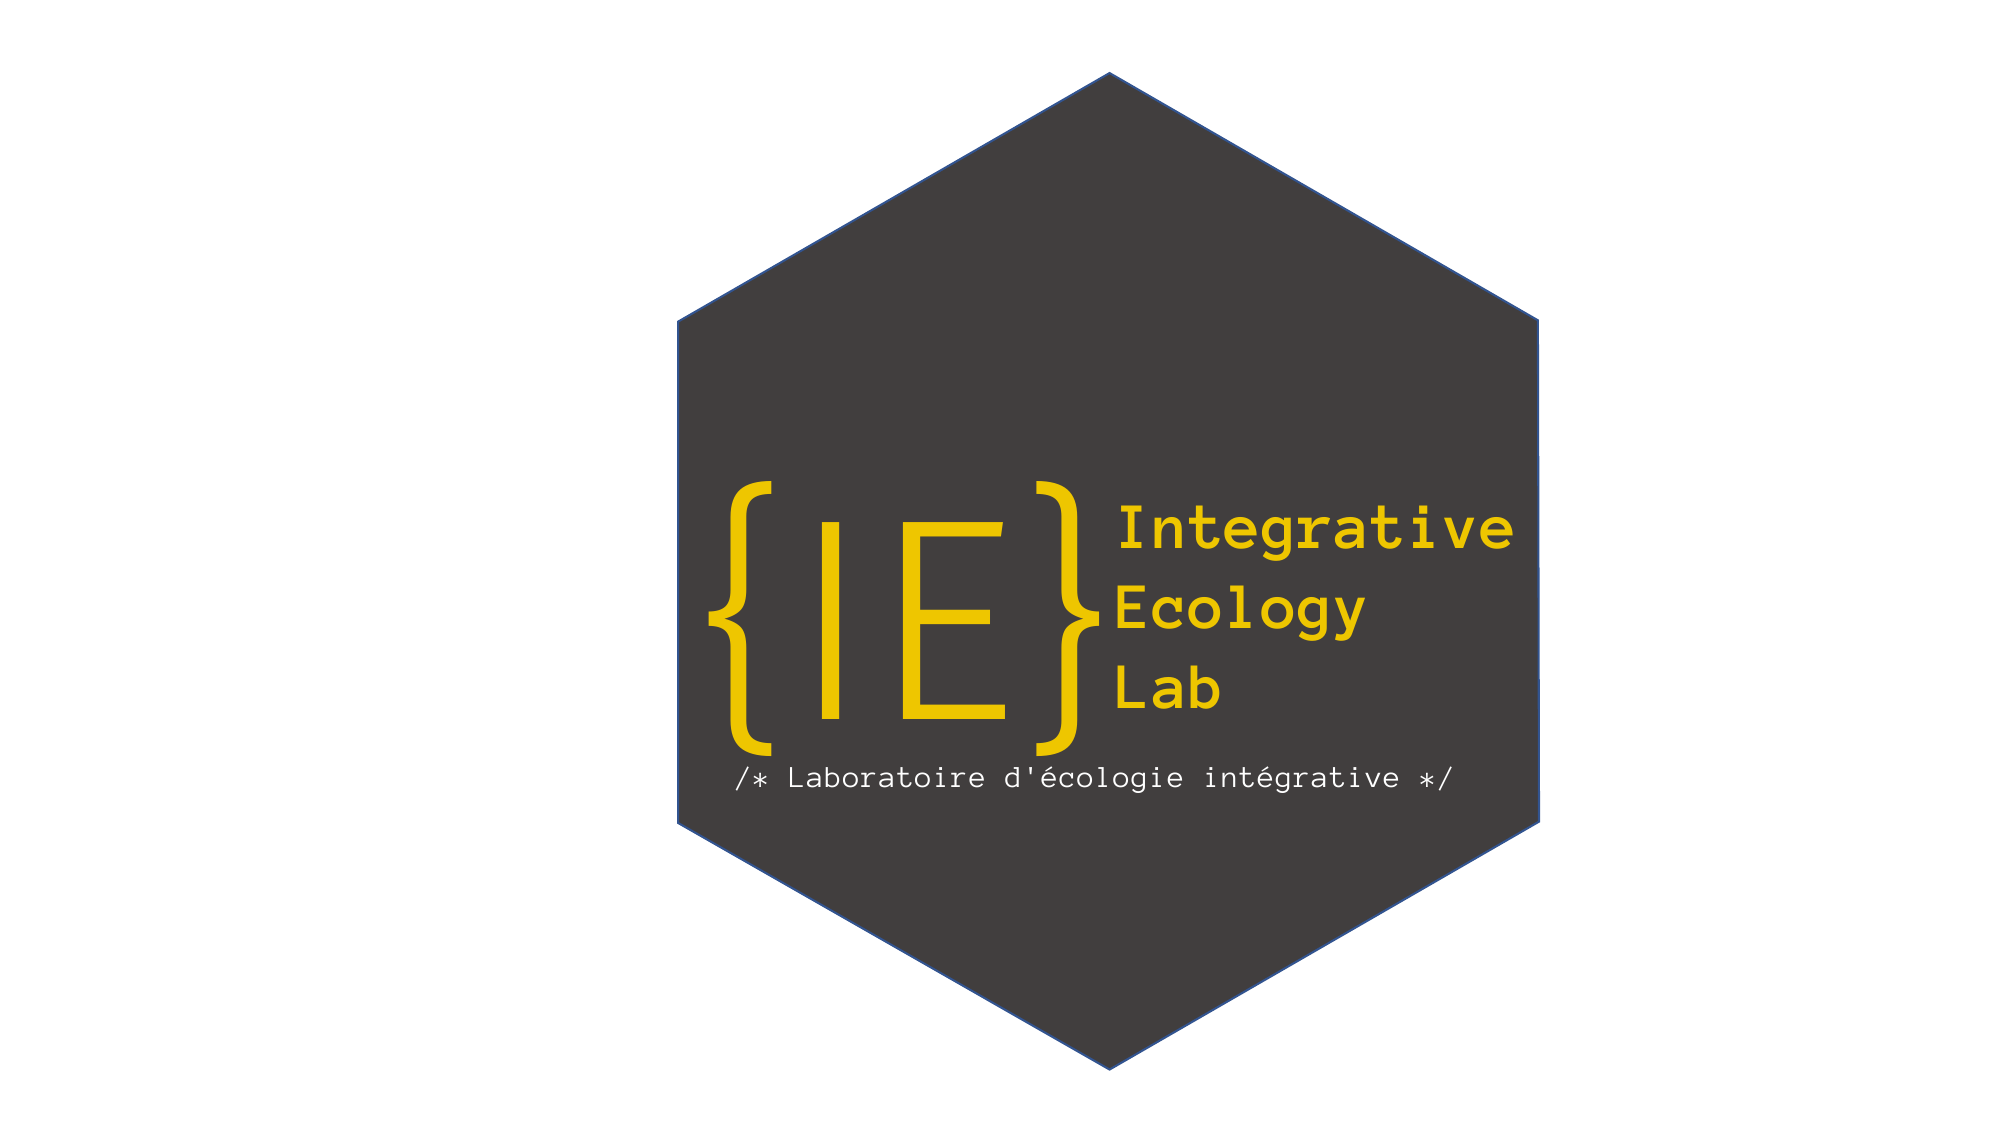

{IE}
Integrative
Ecology
Lab
/* Laboratoire d'écologie intégrative */